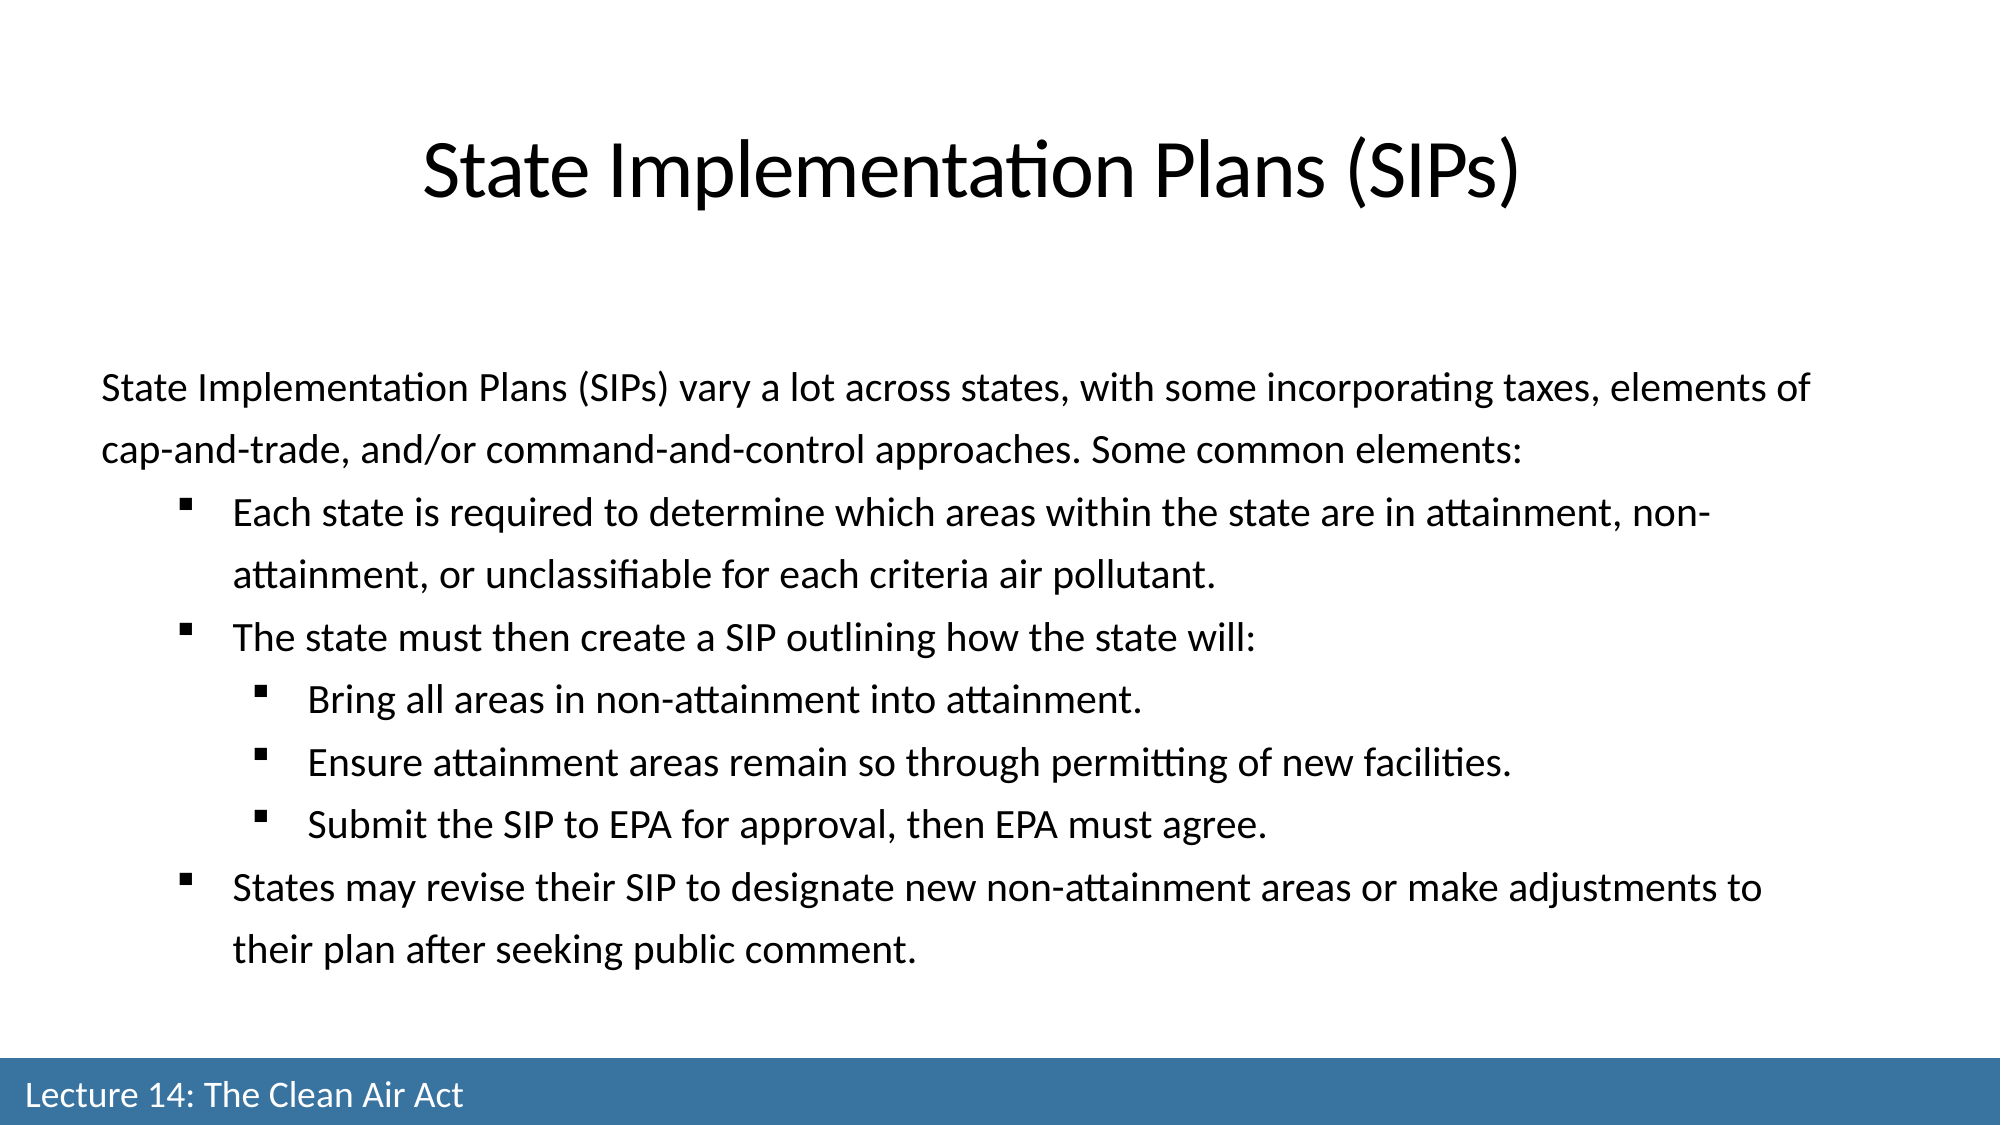

State Implementation Plans (SIPs)
State Implementation Plans (SIPs) vary a lot across states, with some incorporating taxes, elements of cap-and-trade, and/or command-and-control approaches. Some common elements:
Each state is required to determine which areas within the state are in attainment, non-attainment, or unclassifiable for each criteria air pollutant.
The state must then create a SIP outlining how the state will:
Bring all areas in non-attainment into attainment.
Ensure attainment areas remain so through permitting of new facilities.
Submit the SIP to EPA for approval, then EPA must agree.
States may revise their SIP to designate new non-attainment areas or make adjustments to their plan after seeking public comment.